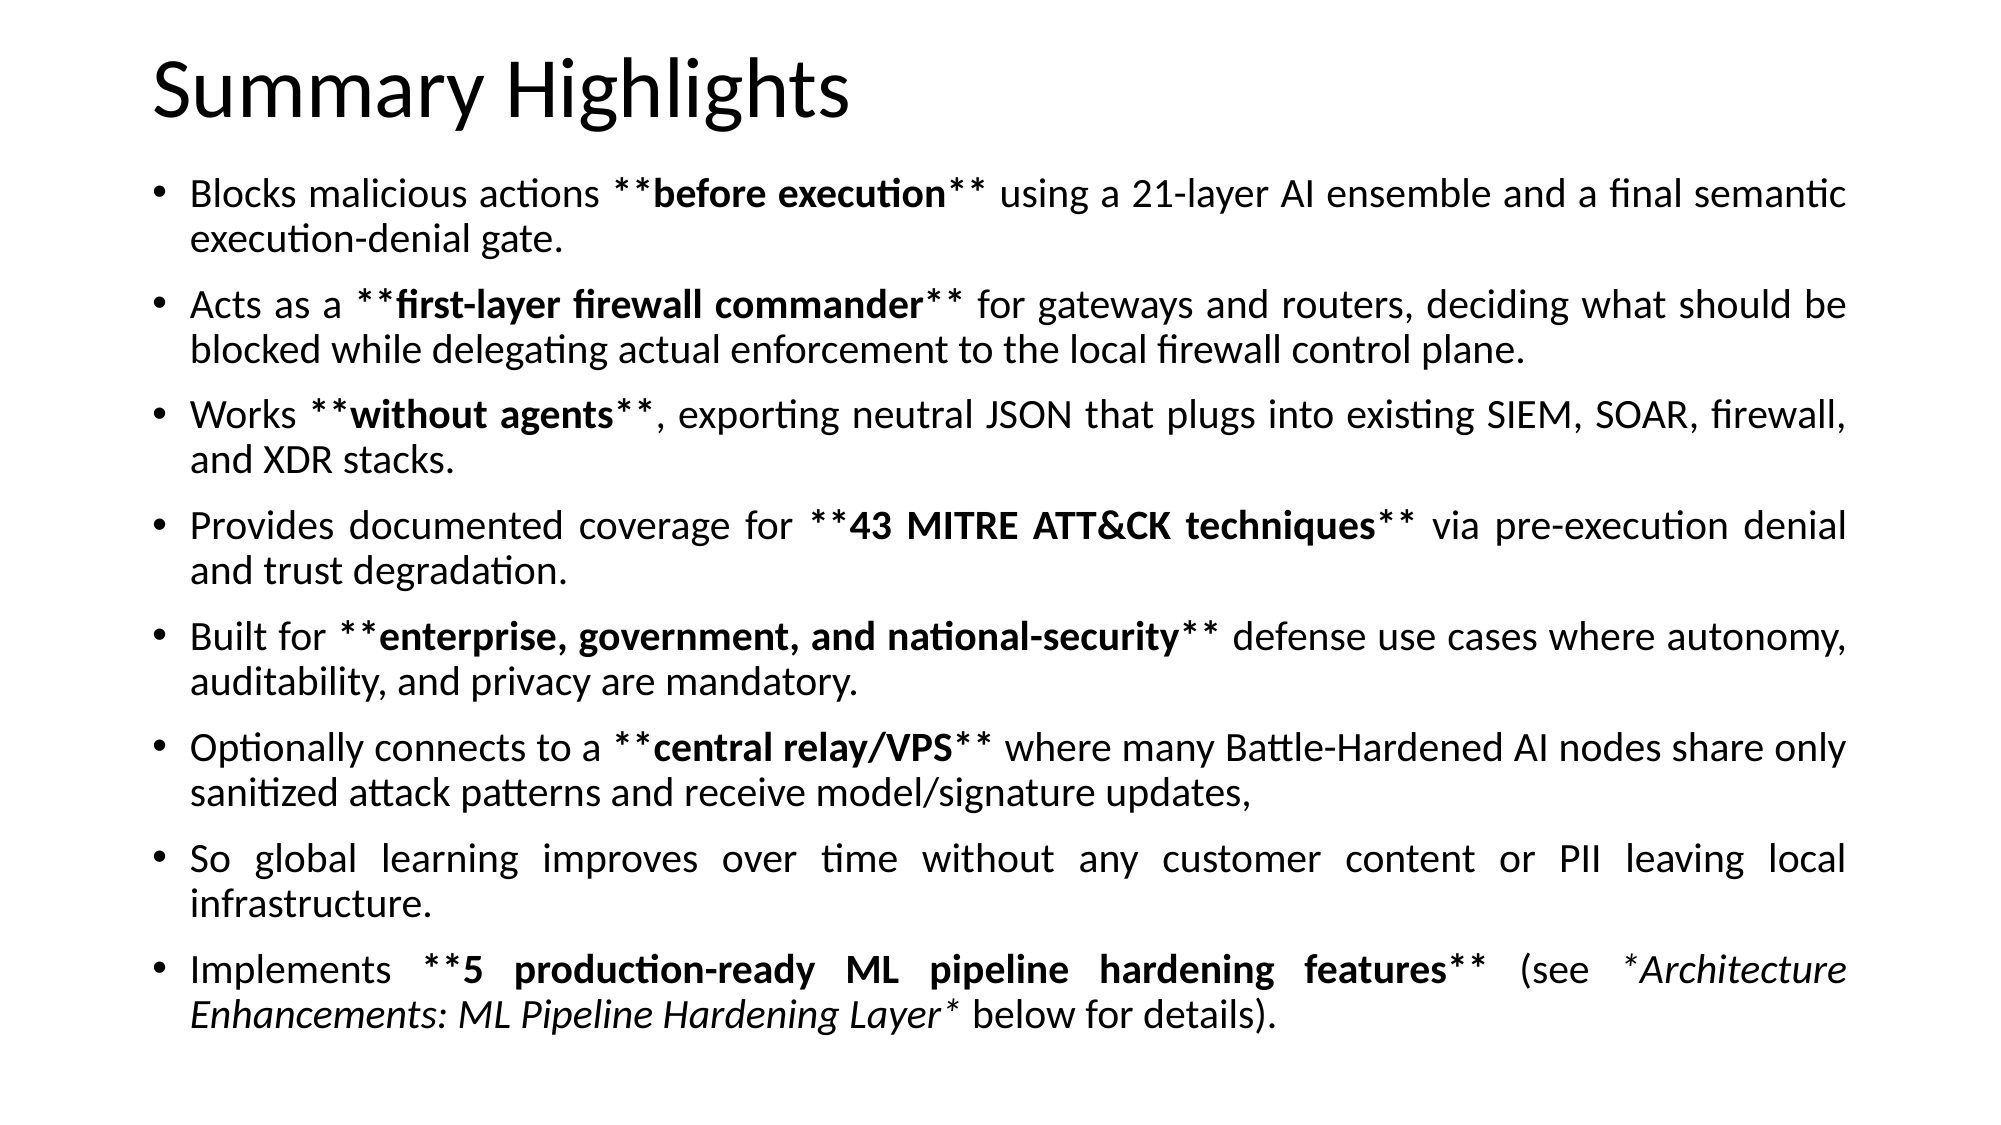

# Summary Highlights
Blocks malicious actions **before execution** using a 21-layer AI ensemble and a final semantic execution-denial gate.
Acts as a **first-layer firewall commander** for gateways and routers, deciding what should be blocked while delegating actual enforcement to the local firewall control plane.
Works **without agents**, exporting neutral JSON that plugs into existing SIEM, SOAR, firewall, and XDR stacks.
Provides documented coverage for **43 MITRE ATT&CK techniques** via pre-execution denial and trust degradation.
Built for **enterprise, government, and national-security** defense use cases where autonomy, auditability, and privacy are mandatory.
Optionally connects to a **central relay/VPS** where many Battle-Hardened AI nodes share only sanitized attack patterns and receive model/signature updates,
So global learning improves over time without any customer content or PII leaving local infrastructure.
Implements **5 production-ready ML pipeline hardening features** (see *Architecture Enhancements: ML Pipeline Hardening Layer* below for details).